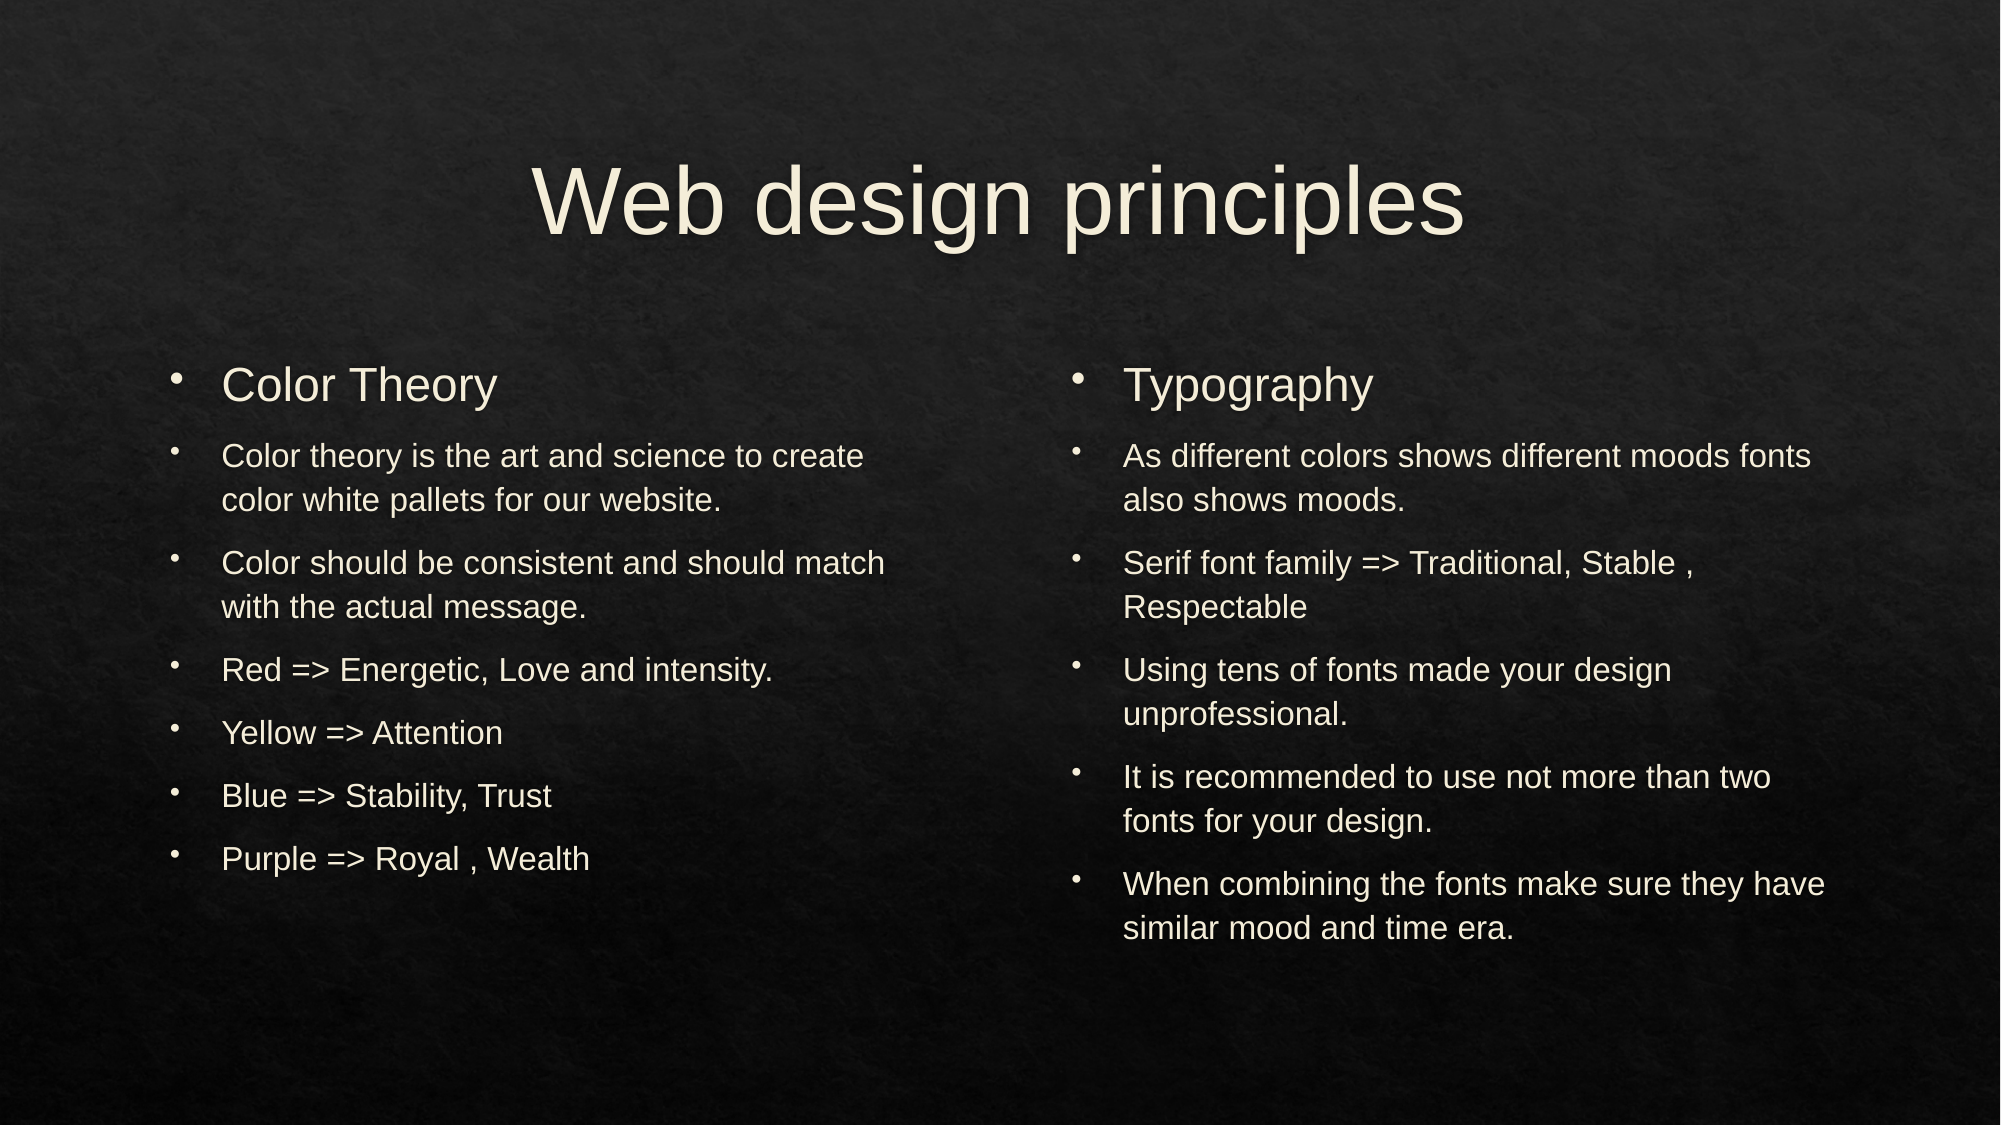

# Web design principles
Color Theory
Color theory is the art and science to create color white pallets for our website.
Color should be consistent and should match with the actual message.
Red => Energetic, Love and intensity.
Yellow => Attention
Blue => Stability, Trust
Purple => Royal , Wealth

Typography
As different colors shows different moods fonts also shows moods.
Serif font family => Traditional, Stable , Respectable
Using tens of fonts made your design unprofessional.
It is recommended to use not more than two fonts for your design.
When combining the fonts make sure they have similar mood and time era.